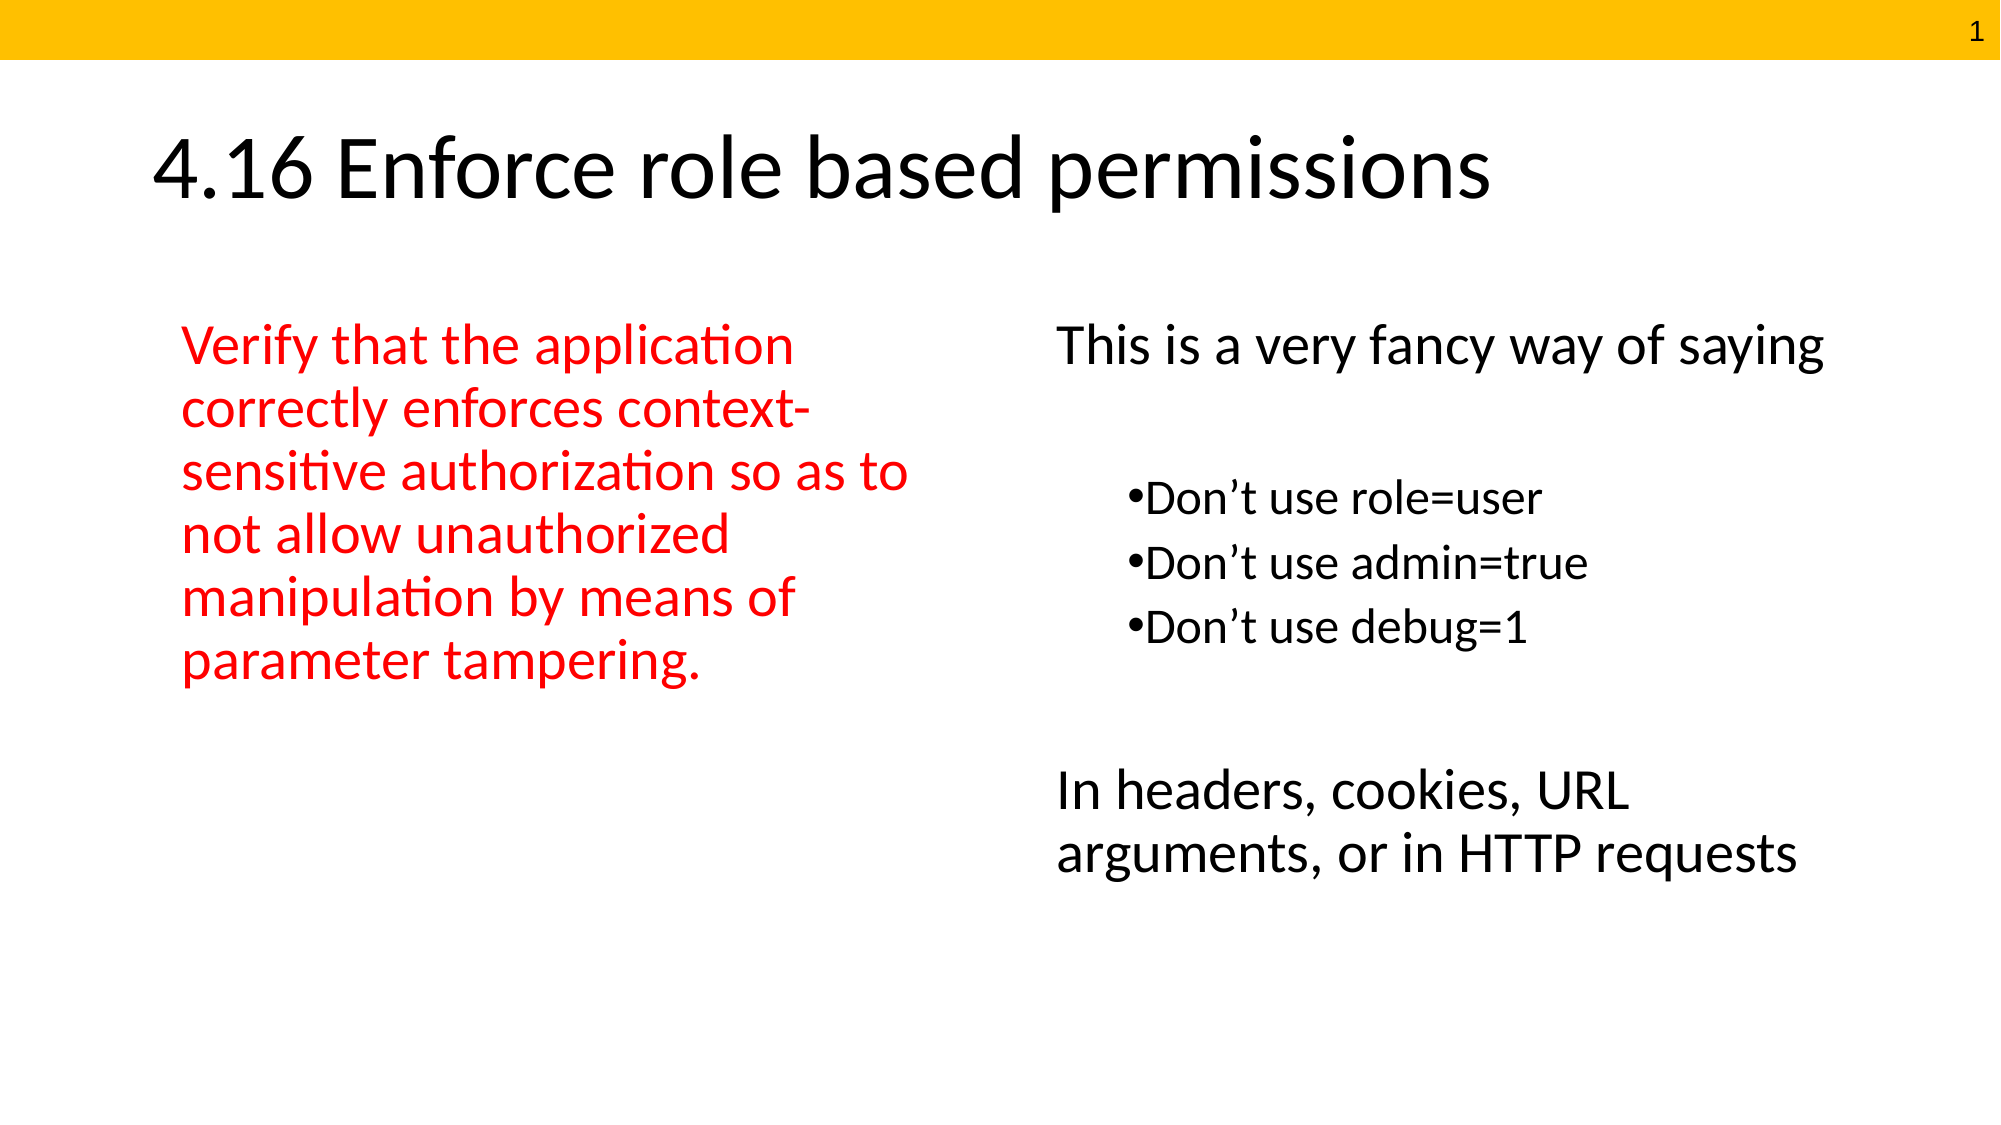

# 4.16 Enforce role based permissions
Verify that the application correctly enforces context-sensitive authorization so as to not allow unauthorized manipulation by means of parameter tampering.
This is a very fancy way of saying

Don’t use role=user
Don’t use admin=true
Don’t use debug=1

In headers, cookies, URL arguments, or in HTTP requests